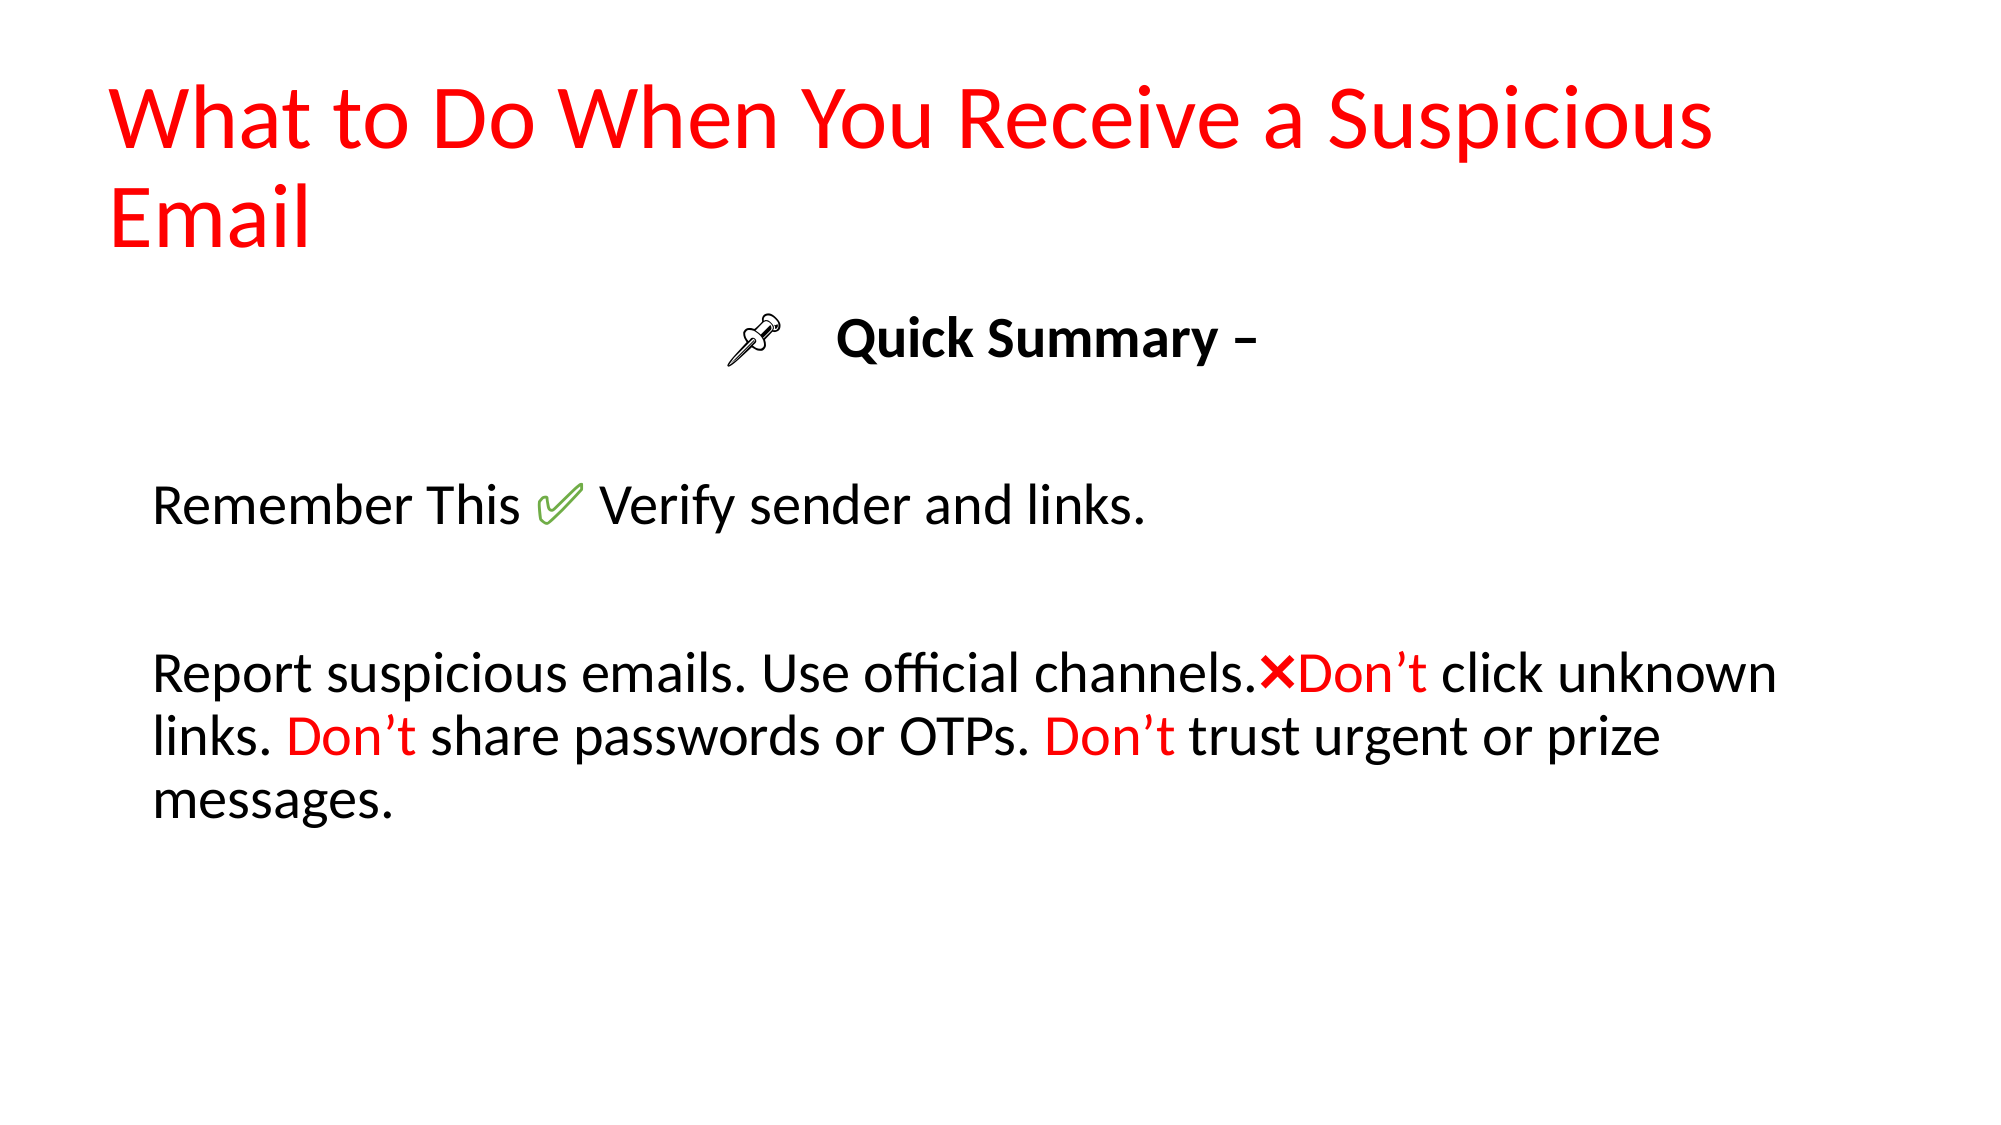

# What to Do When You Receive a Suspicious Email
📌    Quick Summary –

Remember This ✅ Verify sender and links.

Report suspicious emails. Use official channels.❌Don’t click unknown links. Don’t share passwords or OTPs. Don’t trust urgent or prize messages.